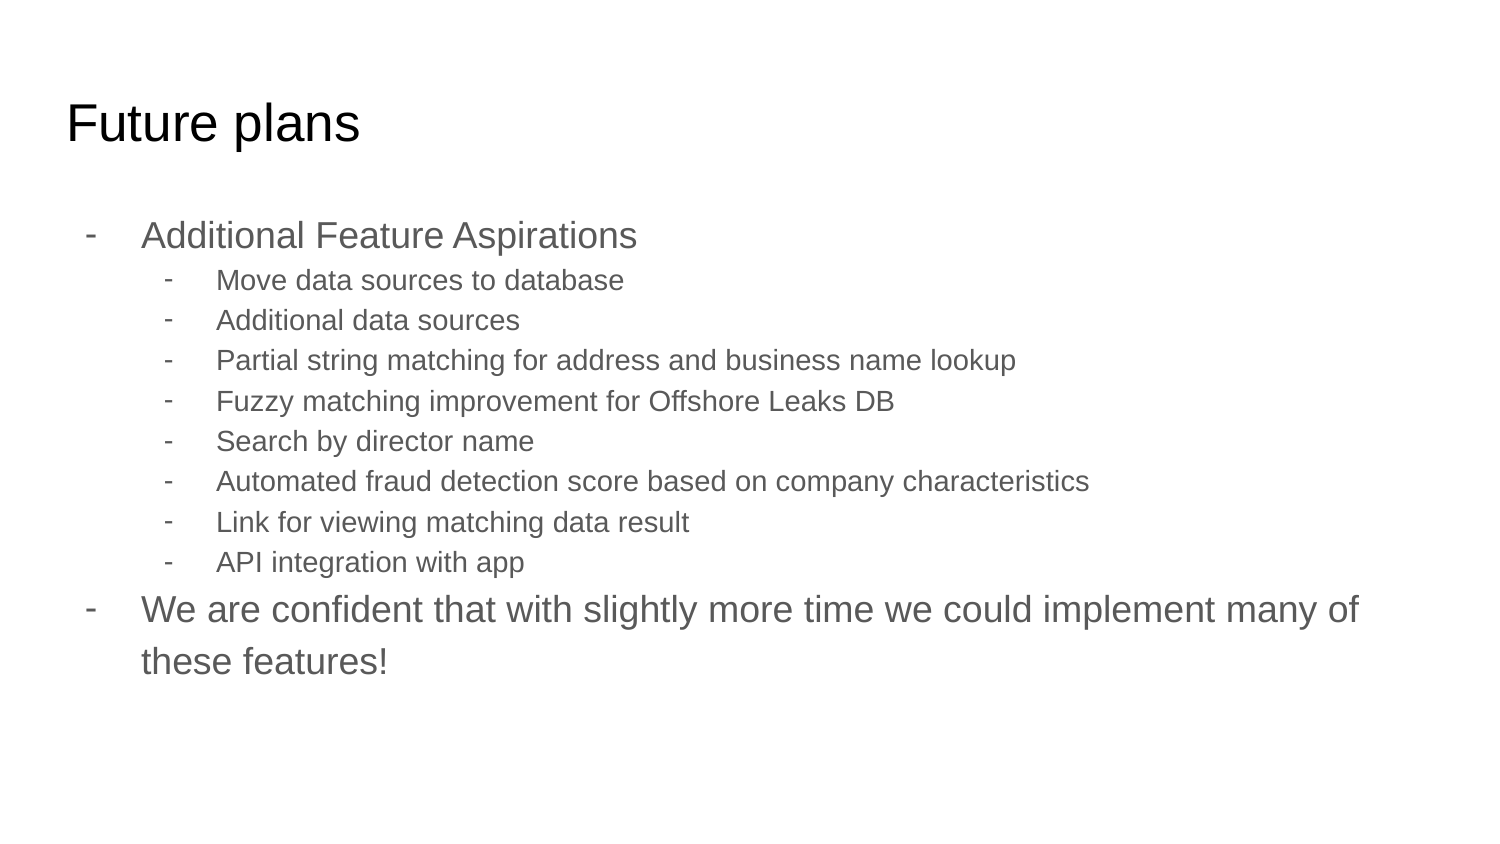

# Future plans
Additional Feature Aspirations
Move data sources to database
Additional data sources
Partial string matching for address and business name lookup
Fuzzy matching improvement for Offshore Leaks DB
Search by director name
Automated fraud detection score based on company characteristics
Link for viewing matching data result
API integration with app
We are confident that with slightly more time we could implement many of these features!